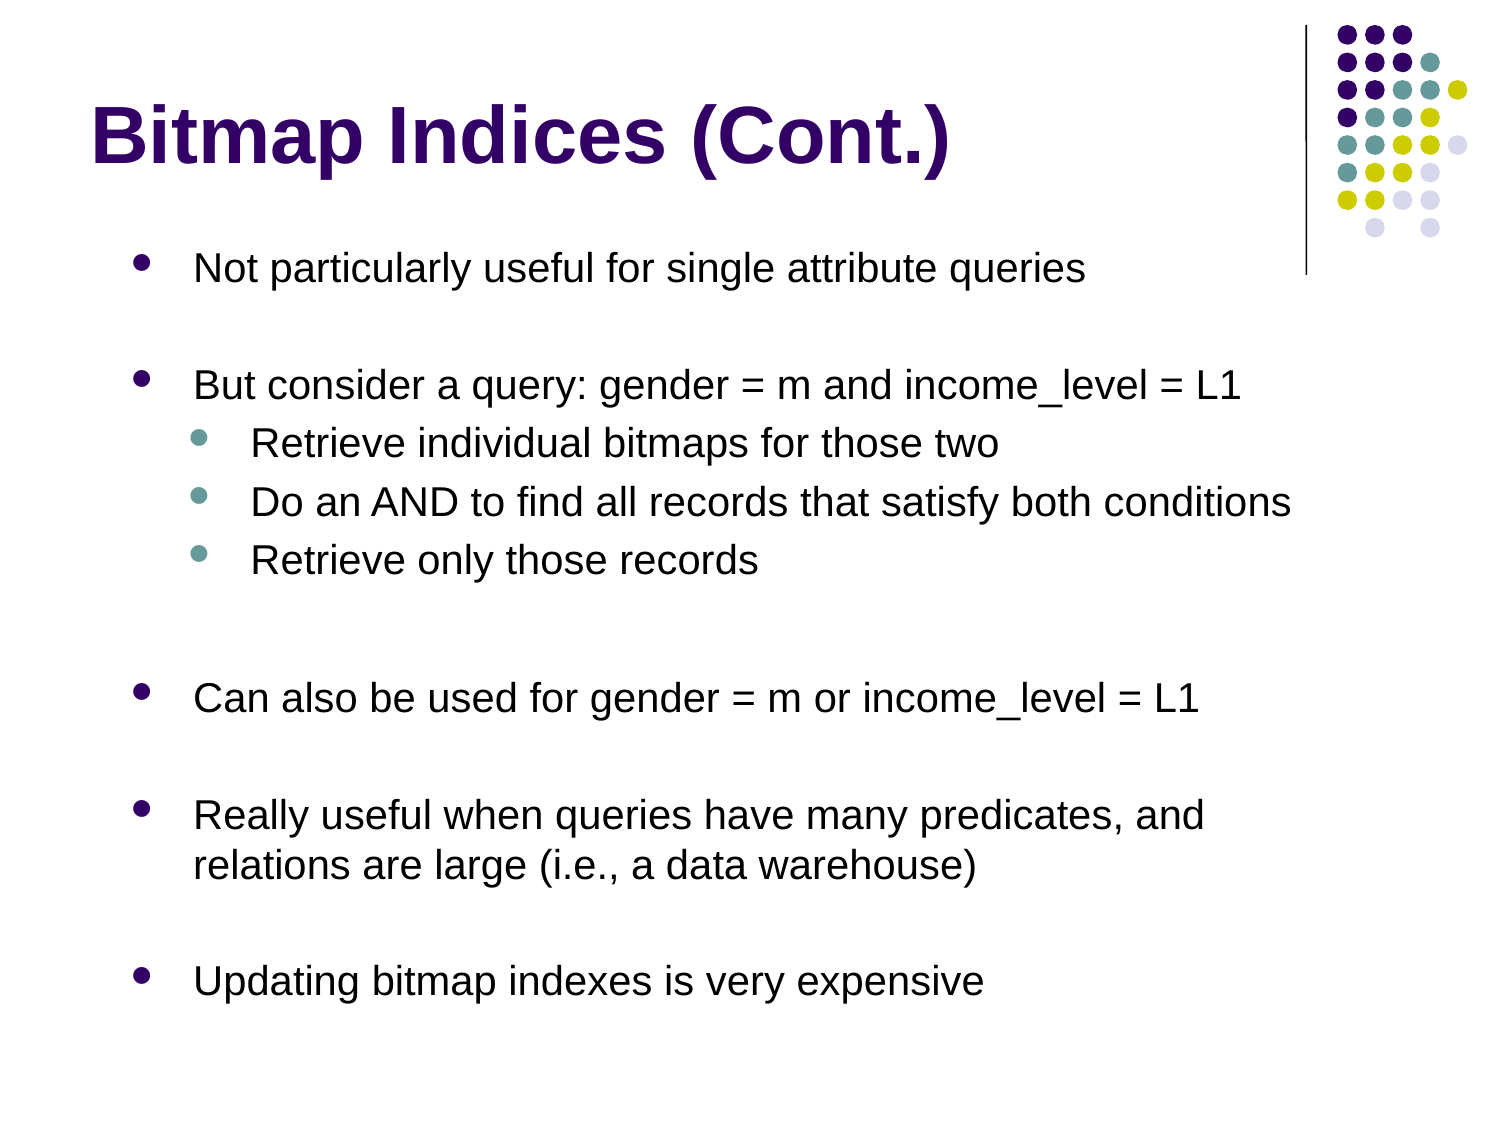

# Bitmap Indices (Cont.)
Not particularly useful for single attribute queries

But consider a query: gender = m and income_level = L1
Retrieve individual bitmaps for those two
Do an AND to find all records that satisfy both conditions
Retrieve only those records

Can also be used for gender = m or income_level = L1

Really useful when queries have many predicates, and relations are large (i.e., a data warehouse)

Updating bitmap indexes is very expensive